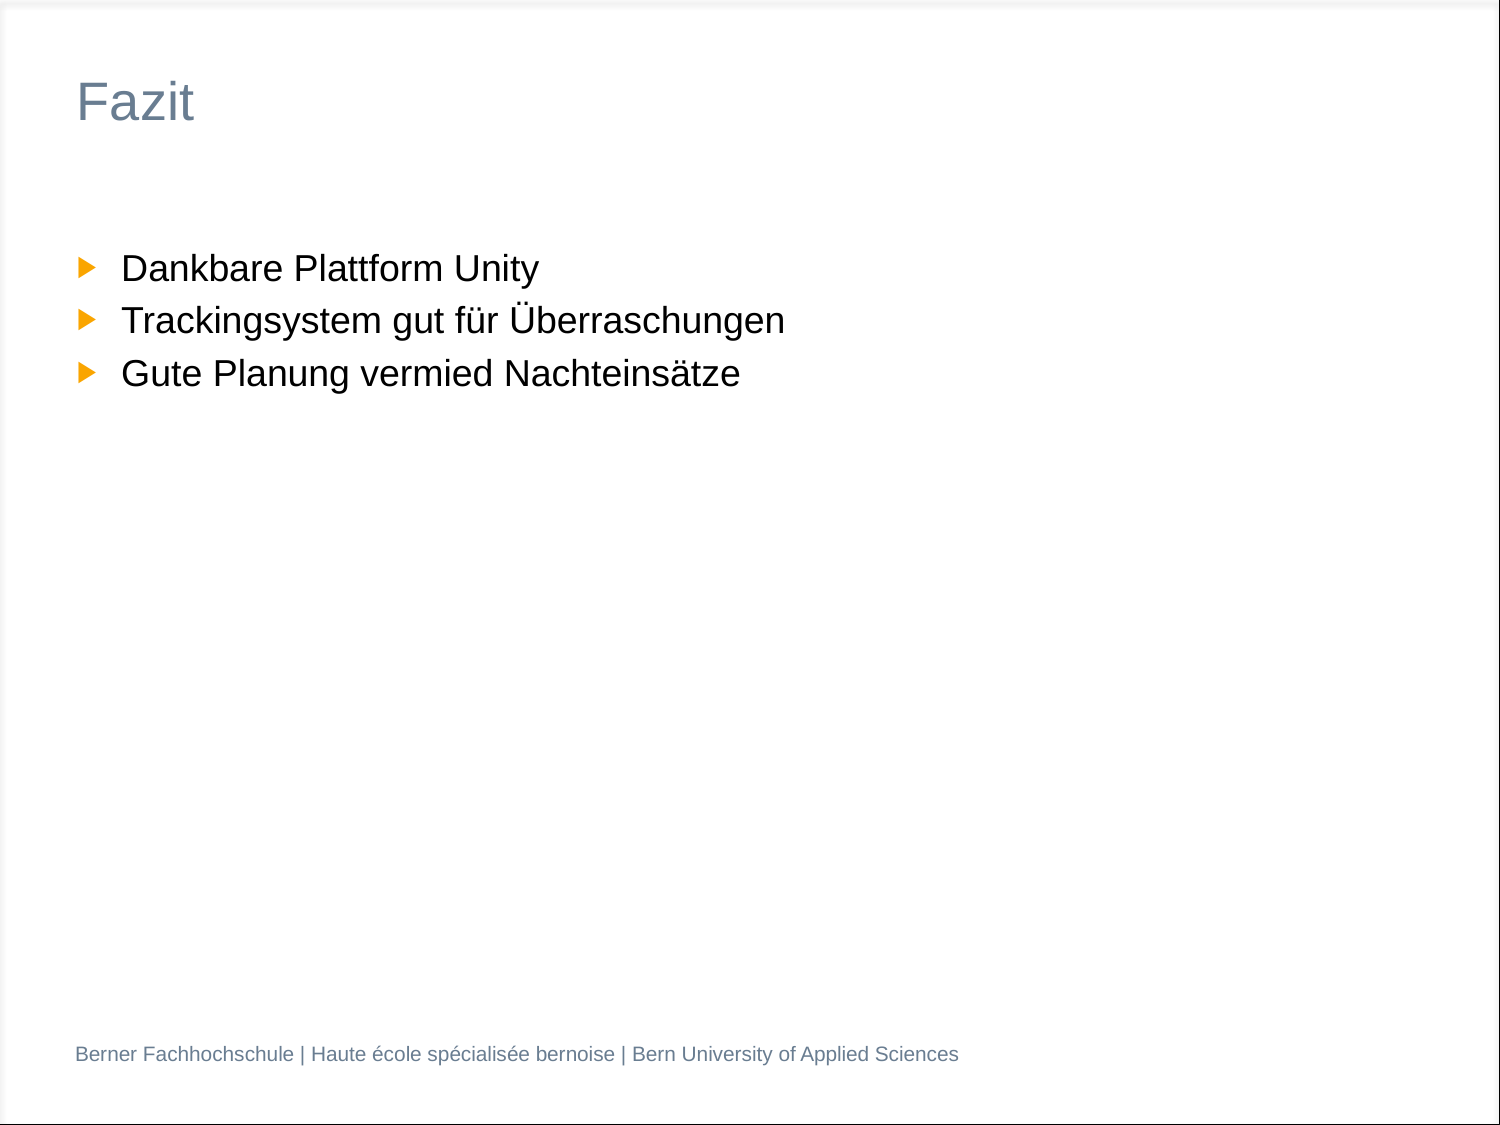

# Fazit
Dankbare Plattform Unity
Trackingsystem gut für Überraschungen
Gute Planung vermied Nachteinsätze